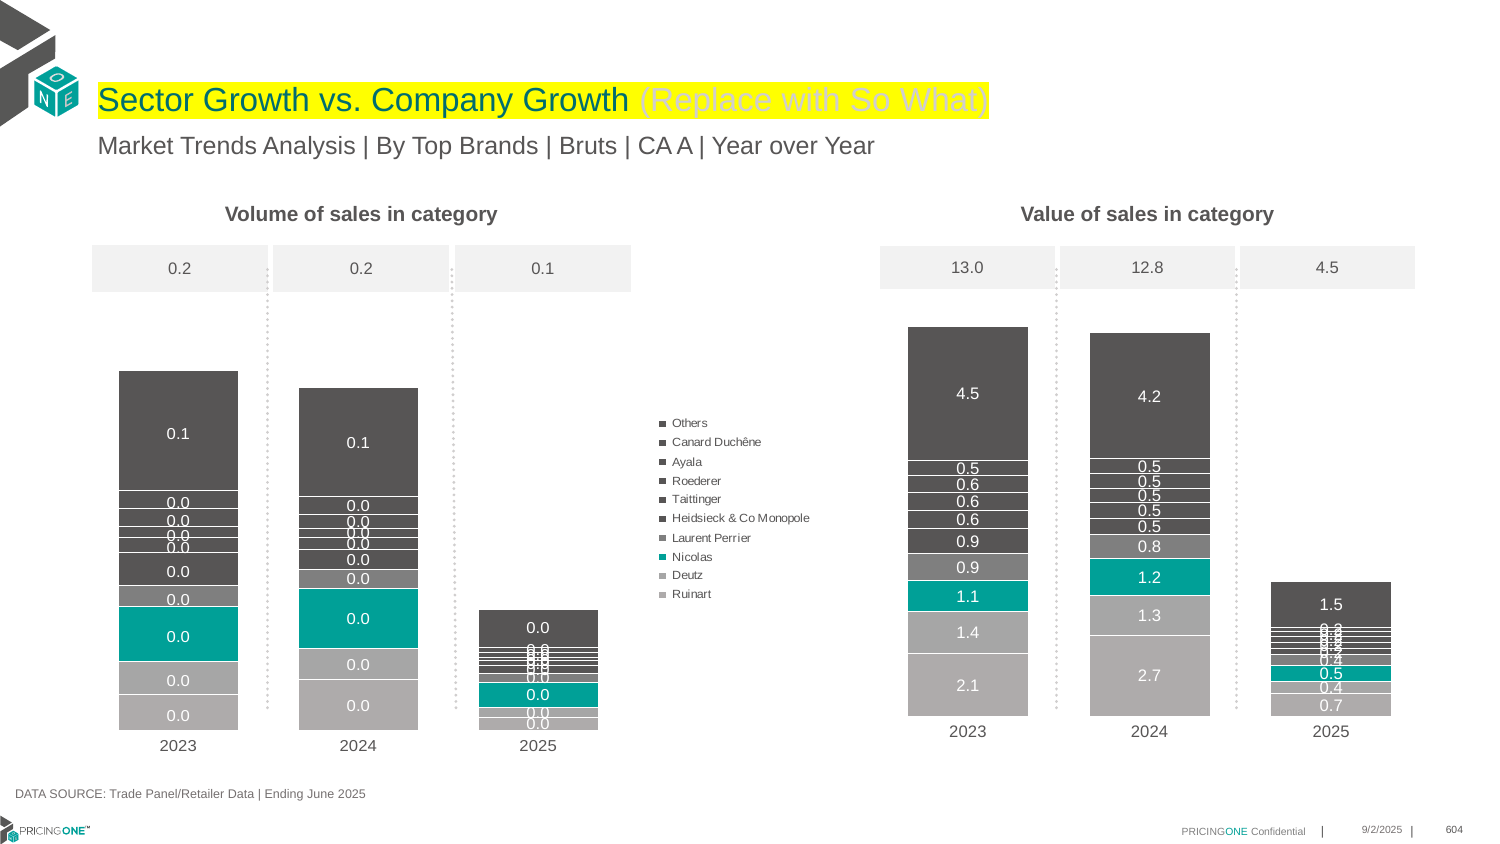

# Sector Growth vs. Company Growth (Replace with So What)
Market Trends Analysis | By Top Brands | Bruts | CA A | Year over Year
| Value of sales in category |  |  |
| --- | --- | --- |
| 13.0 | 12.8 | 4.5 |
| Volume of sales in category |  |  |
| --- | --- | --- |
| 0.2 | 0.2 | 0.1 |

### Chart

| Category | Ruinart | Deutz | Nicolas | Laurent Perrier | Heidsieck & Co Monopole | Taittinger | Roederer | Ayala | Canard Duchêne | Others |
|---|---|---|---|---|---|---|---|---|---|---|
| 2023 | 2.088541 | 1.394989 | 1.05141 | 0.886736 | 0.863062 | 0.591038 | 0.591704 | 0.577091 | 0.509089 | 4.475641 |
| 2024 | 2.708288 | 1.329579 | 1.232678 | 0.81593 | 0.530059 | 0.538706 | 0.462116 | 0.484041 | 0.500123 | 4.211686 |
| 2025 | 0.744553 | 0.427086 | 0.528515 | 0.35546 | 0.192587 | 0.213812 | 0.182491 | 0.173232 | 0.158199 | 1.510248 |

### Chart

| Category | Ruinart | Deutz | Nicolas | Laurent Perrier | Heidsieck & Co Monopole | Taittinger | Roederer | Ayala | Canard Duchêne | Others |
|---|---|---|---|---|---|---|---|---|---|---|
| 2023 | 0.02507 | 0.02287 | 0.038035 | 0.014337 | 0.023262 | 0.010026 | 0.007698 | 0.012272 | 0.012563 | 0.082881 |
| 2024 | 0.035247 | 0.021361 | 0.041811 | 0.013415 | 0.013298 | 0.008795 | 0.005759 | 0.009795 | 0.012293 | 0.075793 |
| 2025 | 0.009385 | 0.006515 | 0.017776 | 0.0062 | 0.005024 | 0.003521 | 0.002301 | 0.00339 | 0.003796 | 0.026252 |
DATA SOURCE: Trade Panel/Retailer Data | Ending June 2025

9/2/2025
604